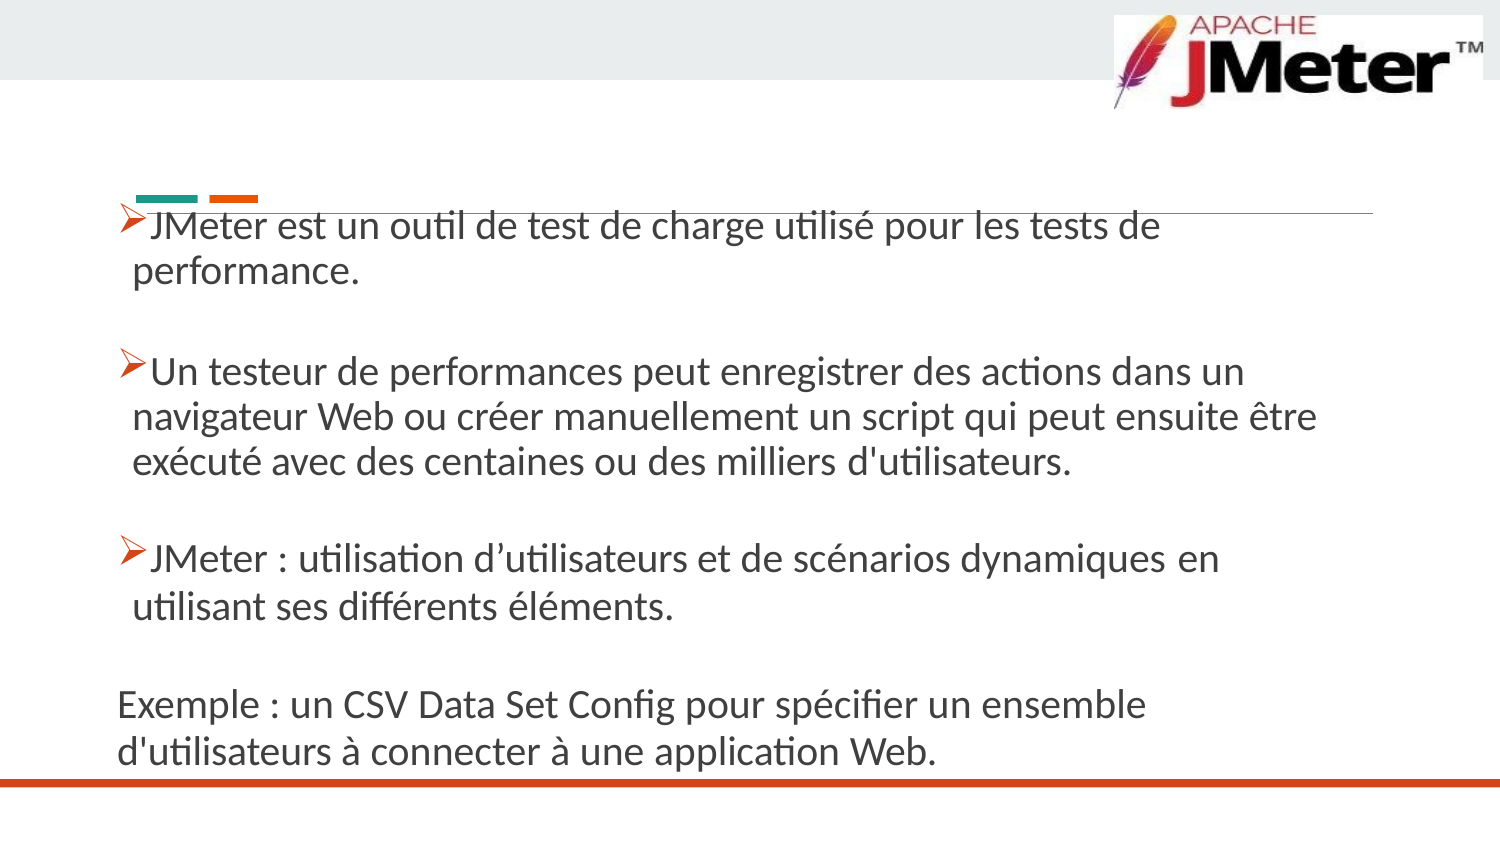

# Apache JMeter
JMeter est un outil de test de charge utilisé pour les tests de  performance.

Un testeur de performances peut enregistrer des actions dans un  navigateur Web ou créer manuellement un script qui peut ensuite être  exécuté avec des centaines ou des milliers d'utilisateurs.

JMeter : utilisation d’utilisateurs et de scénarios dynamiques en
utilisant ses différents éléments.

Exemple : un CSV Data Set Config pour spécifier un ensemble
d'utilisateurs à connecter à une application Web.

390